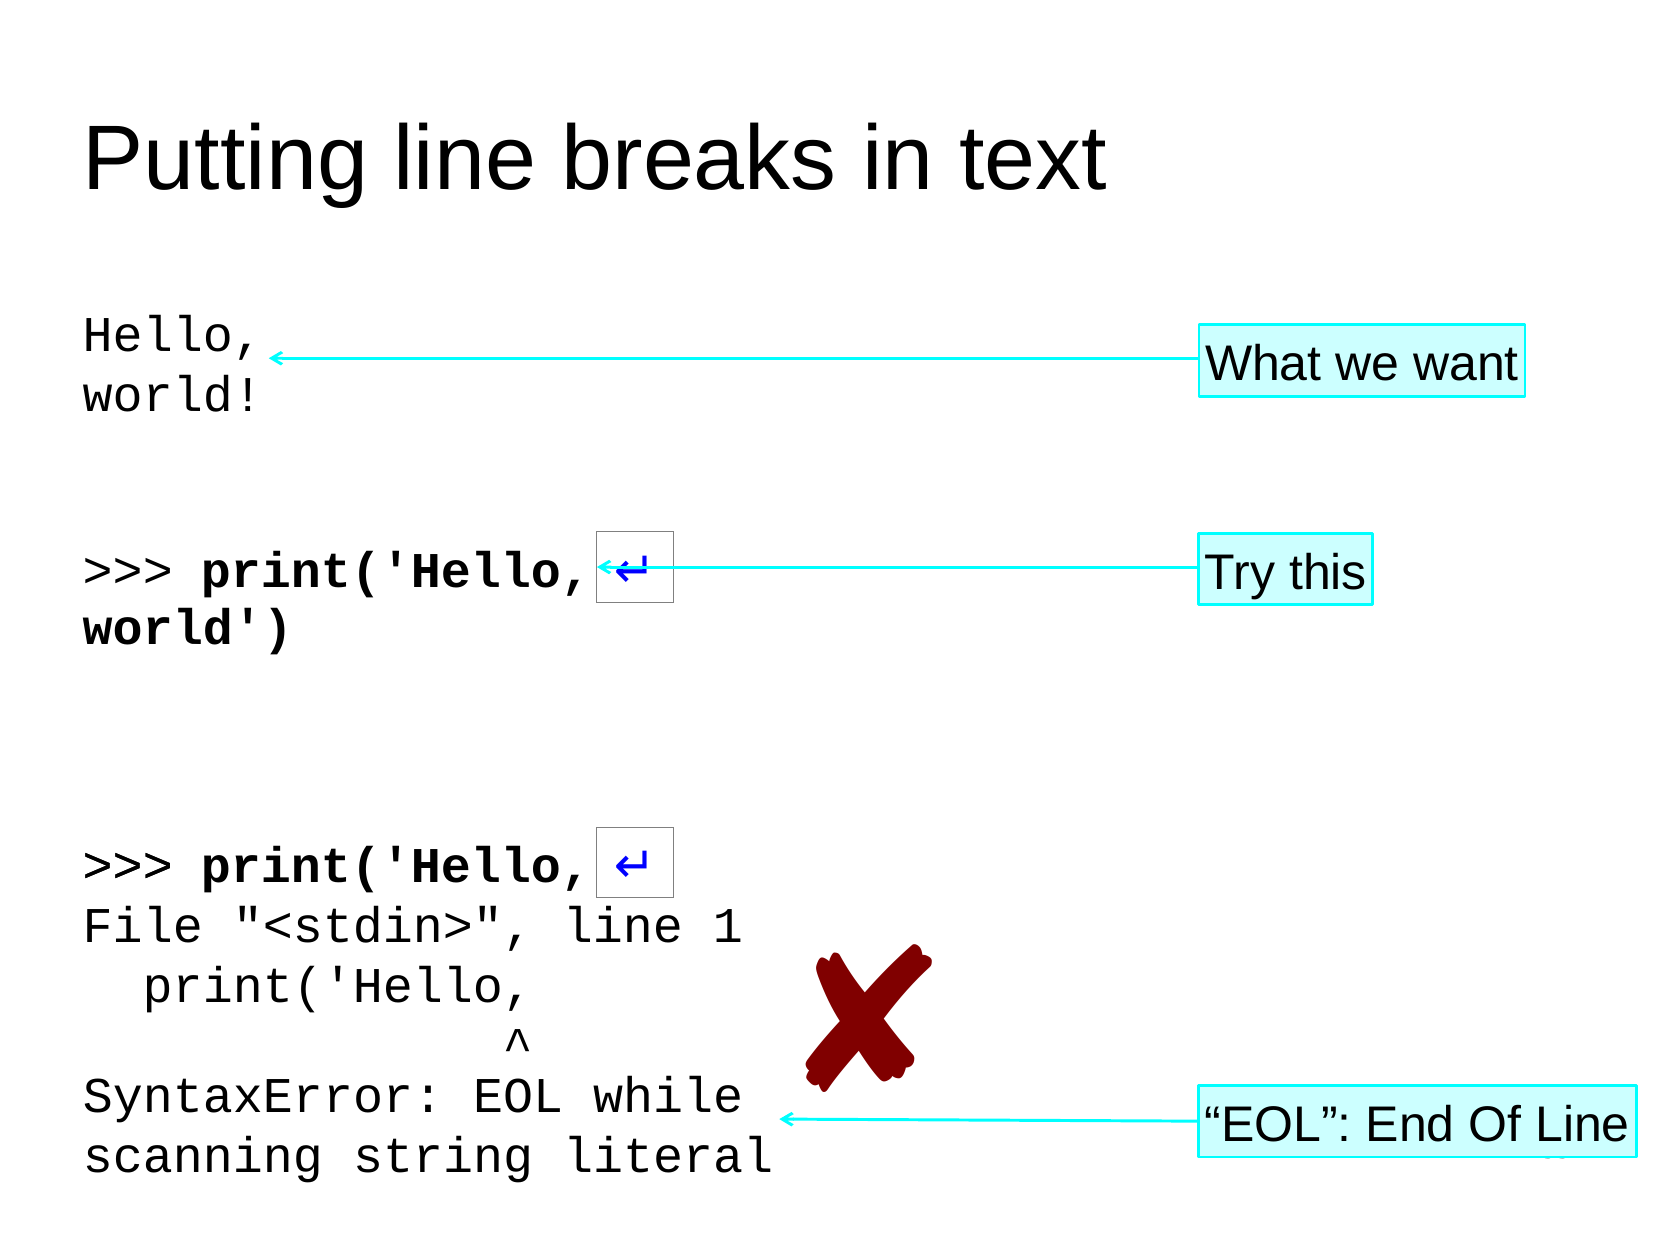

Putting line breaks in text
Hello,
world!
What we want
>>>
print('Hello,
↵
Try this
world')
>>>
>>>
print('Hello,
↵
File "<stdin>", line 1
  print('Hello,
              ^
✘
SyntaxError: EOL while
scanning string literal
“EOL”: End Of Line
33